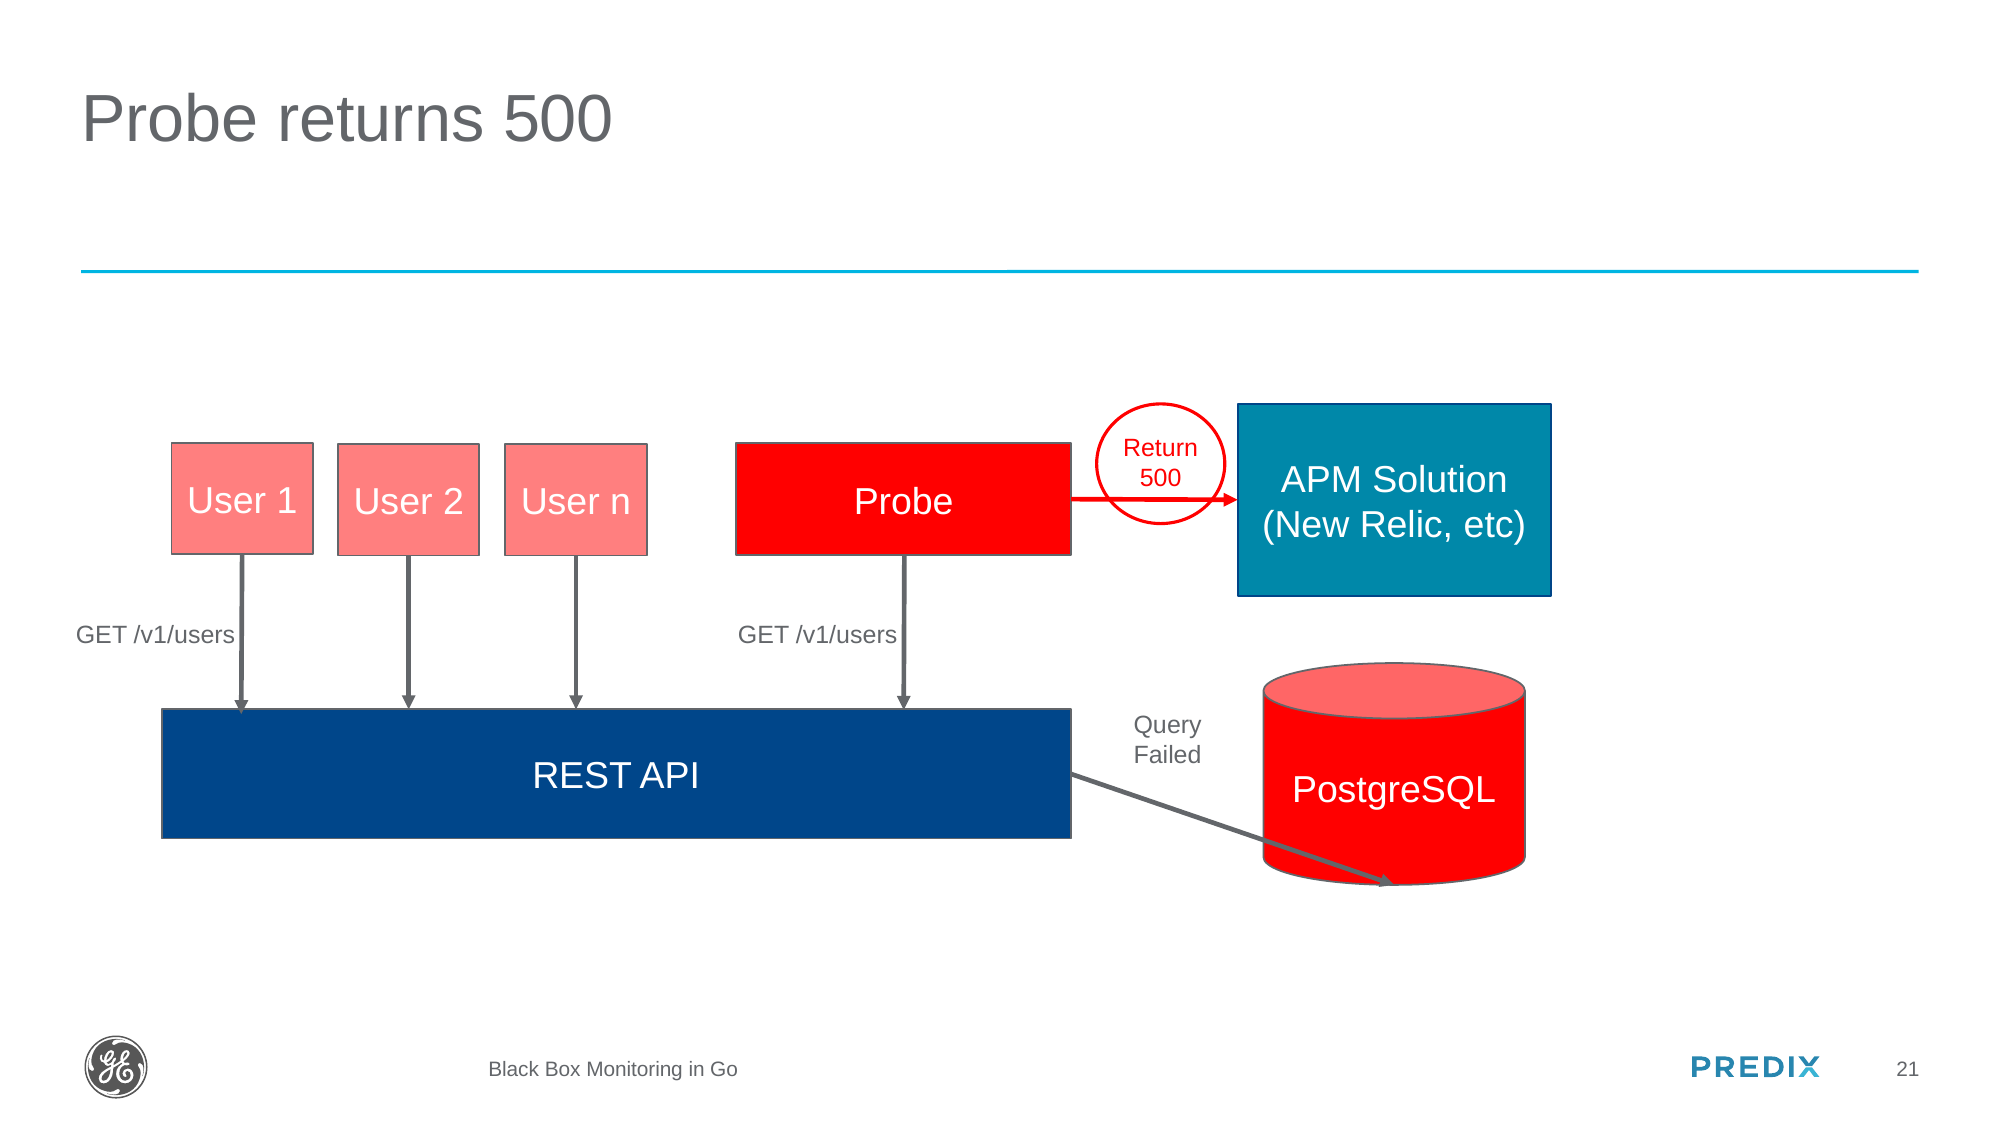

# Probe returns 500

APM Solution
(New Relic, etc)
Return
500
User 1
Probe
User 2
User n

GET /v1/users
GET /v1/users
PostgreSQL
Query
Failed
REST API
Black Box Monitoring in Go
21